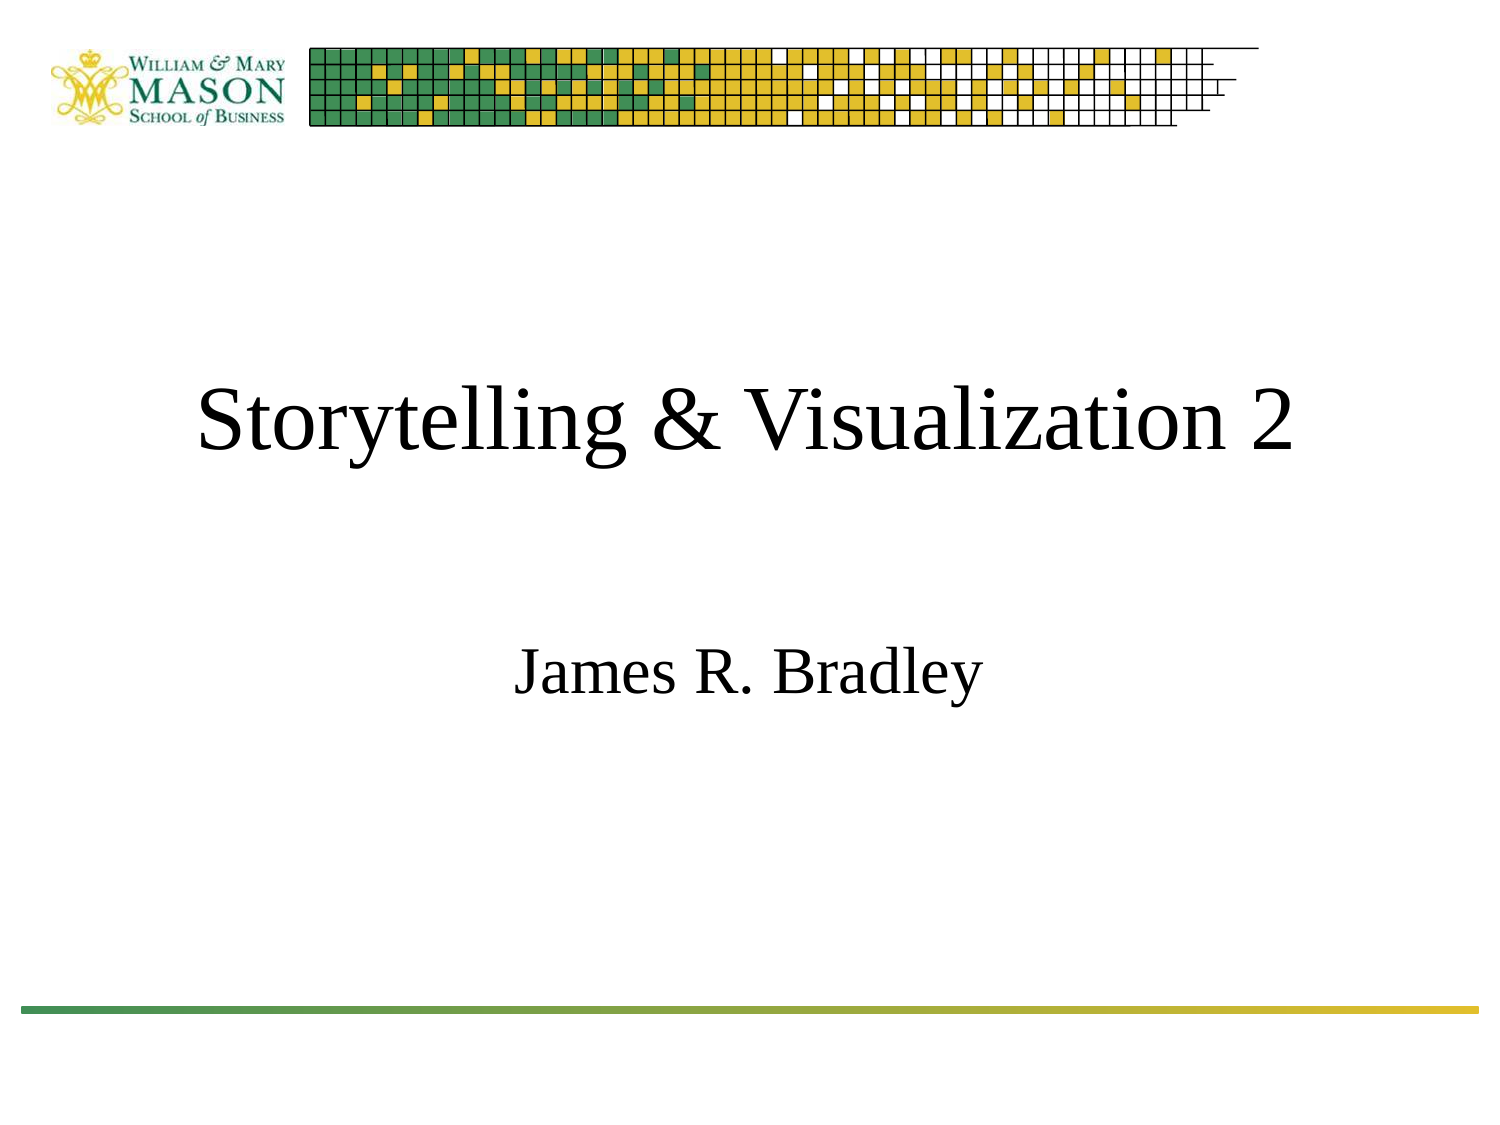

# Storytelling & Visualization 2
James R. Bradley